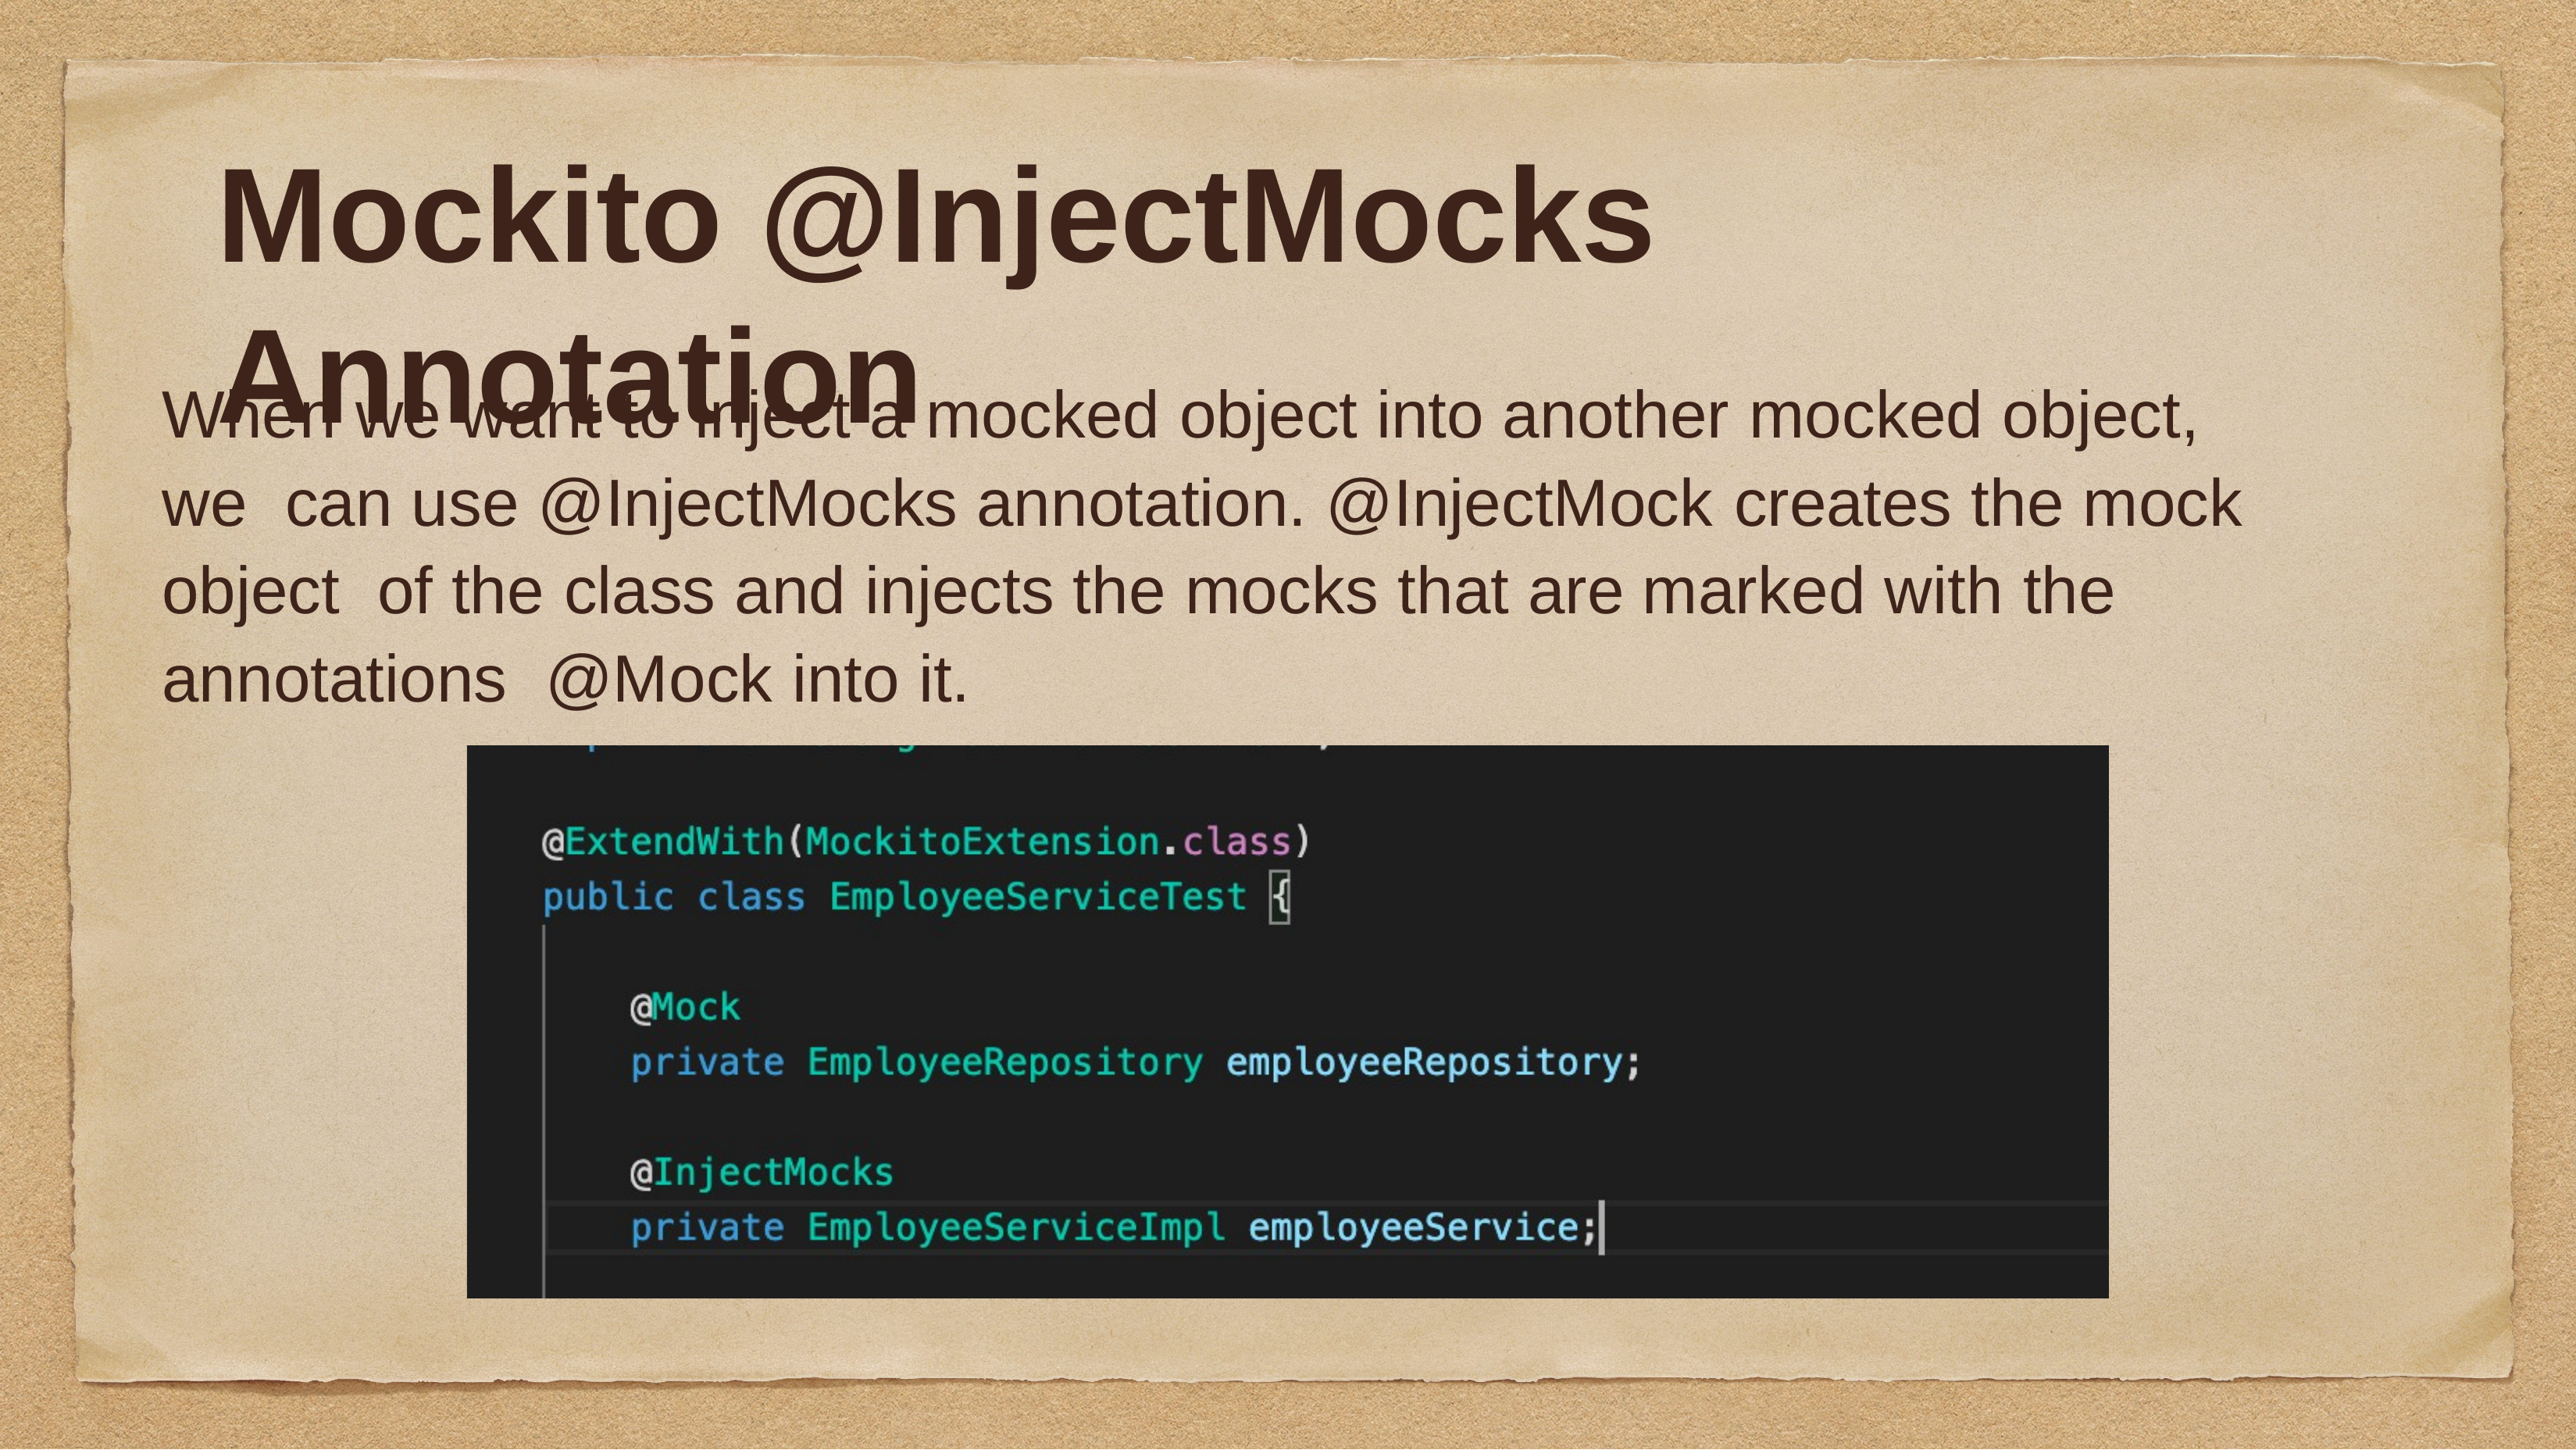

# Mockito @InjectMocks Annotation
When we want to inject a mocked object into another mocked object, we  can use @InjectMocks annotation. @InjectMock creates the mock object  of the class and injects the mocks that are marked with the annotations  @Mock into it.